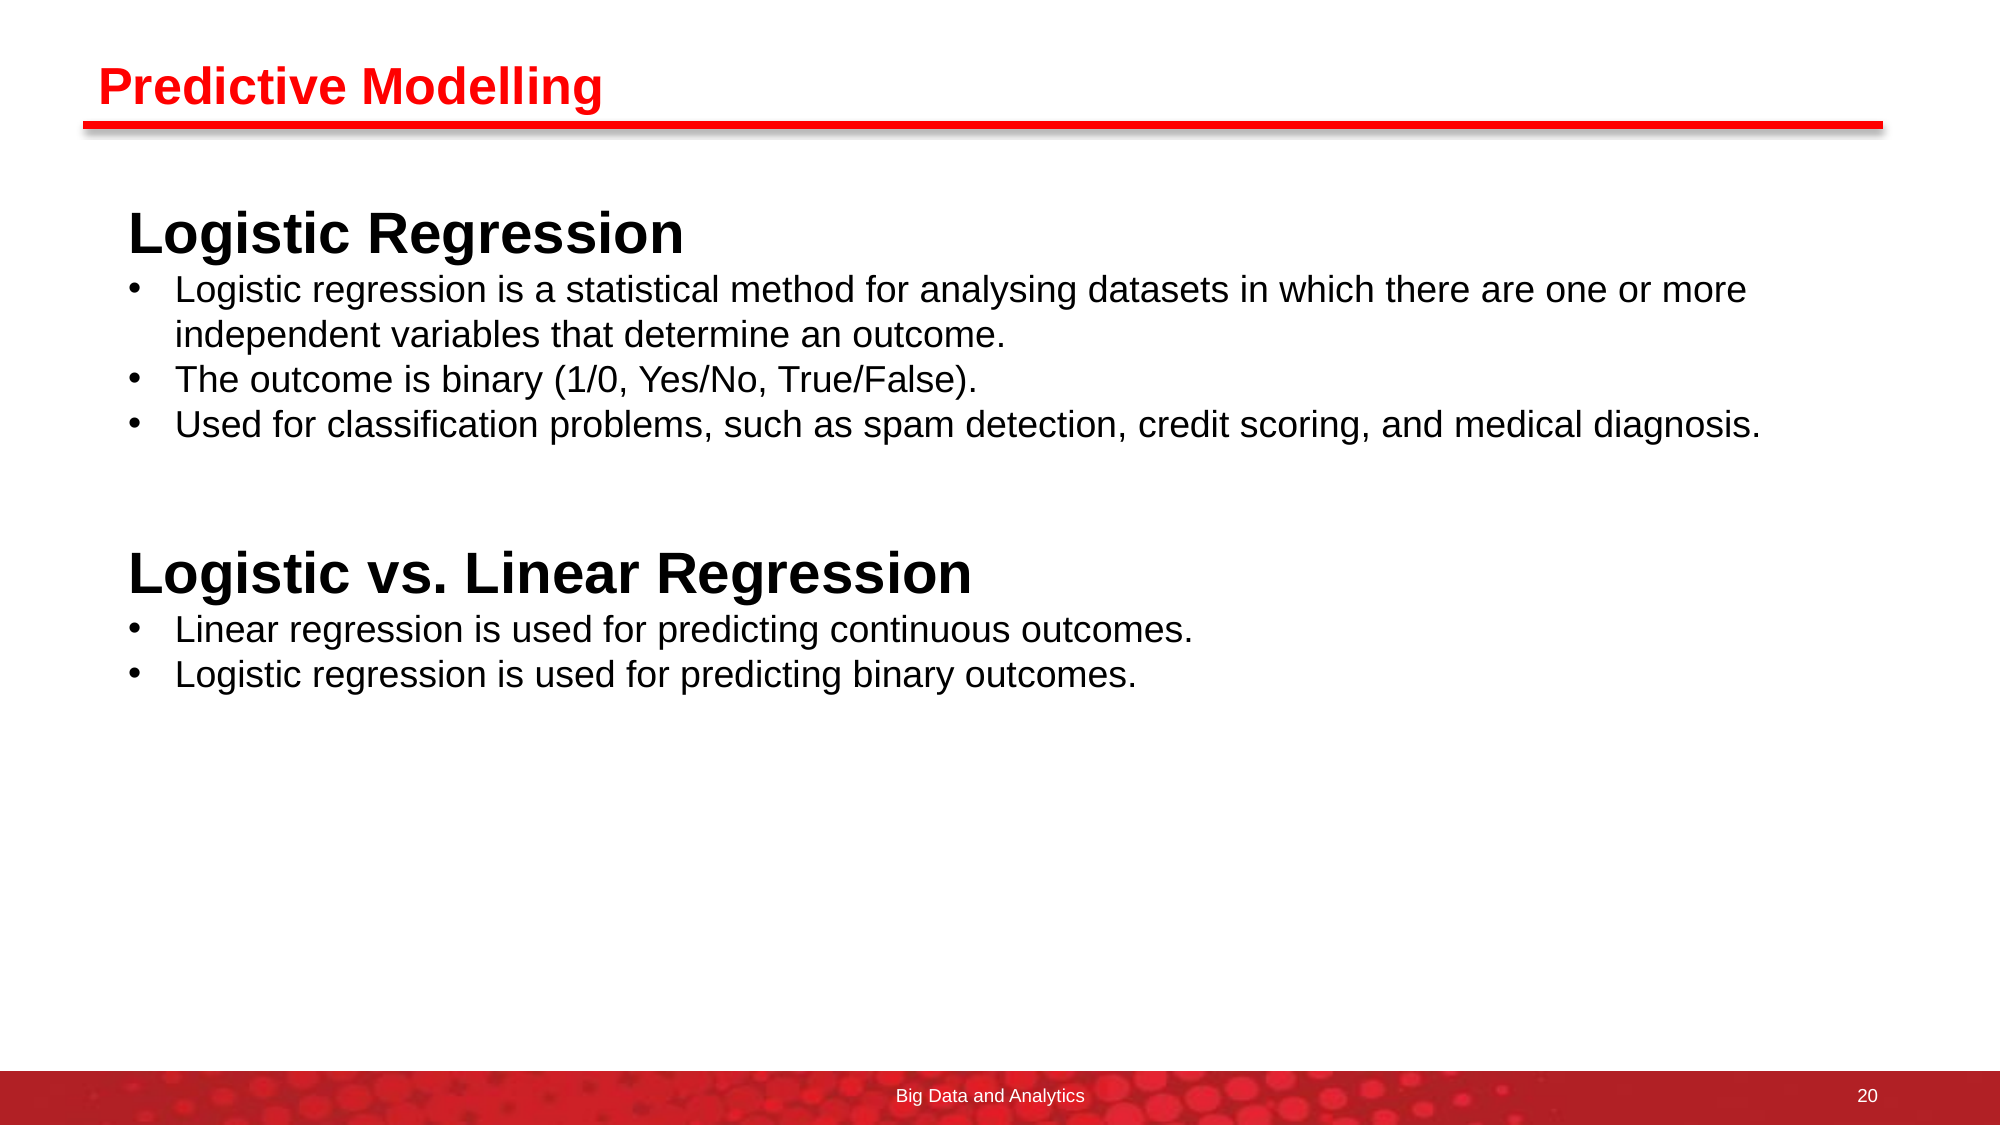

# Predictive Modelling
Logistic Regression
Logistic regression is a statistical method for analysing datasets in which there are one or more independent variables that determine an outcome.
The outcome is binary (1/0, Yes/No, True/False).
Used for classification problems, such as spam detection, credit scoring, and medical diagnosis.

Logistic vs. Linear Regression
Linear regression is used for predicting continuous outcomes.
Logistic regression is used for predicting binary outcomes.

Big Data and Analytics
20